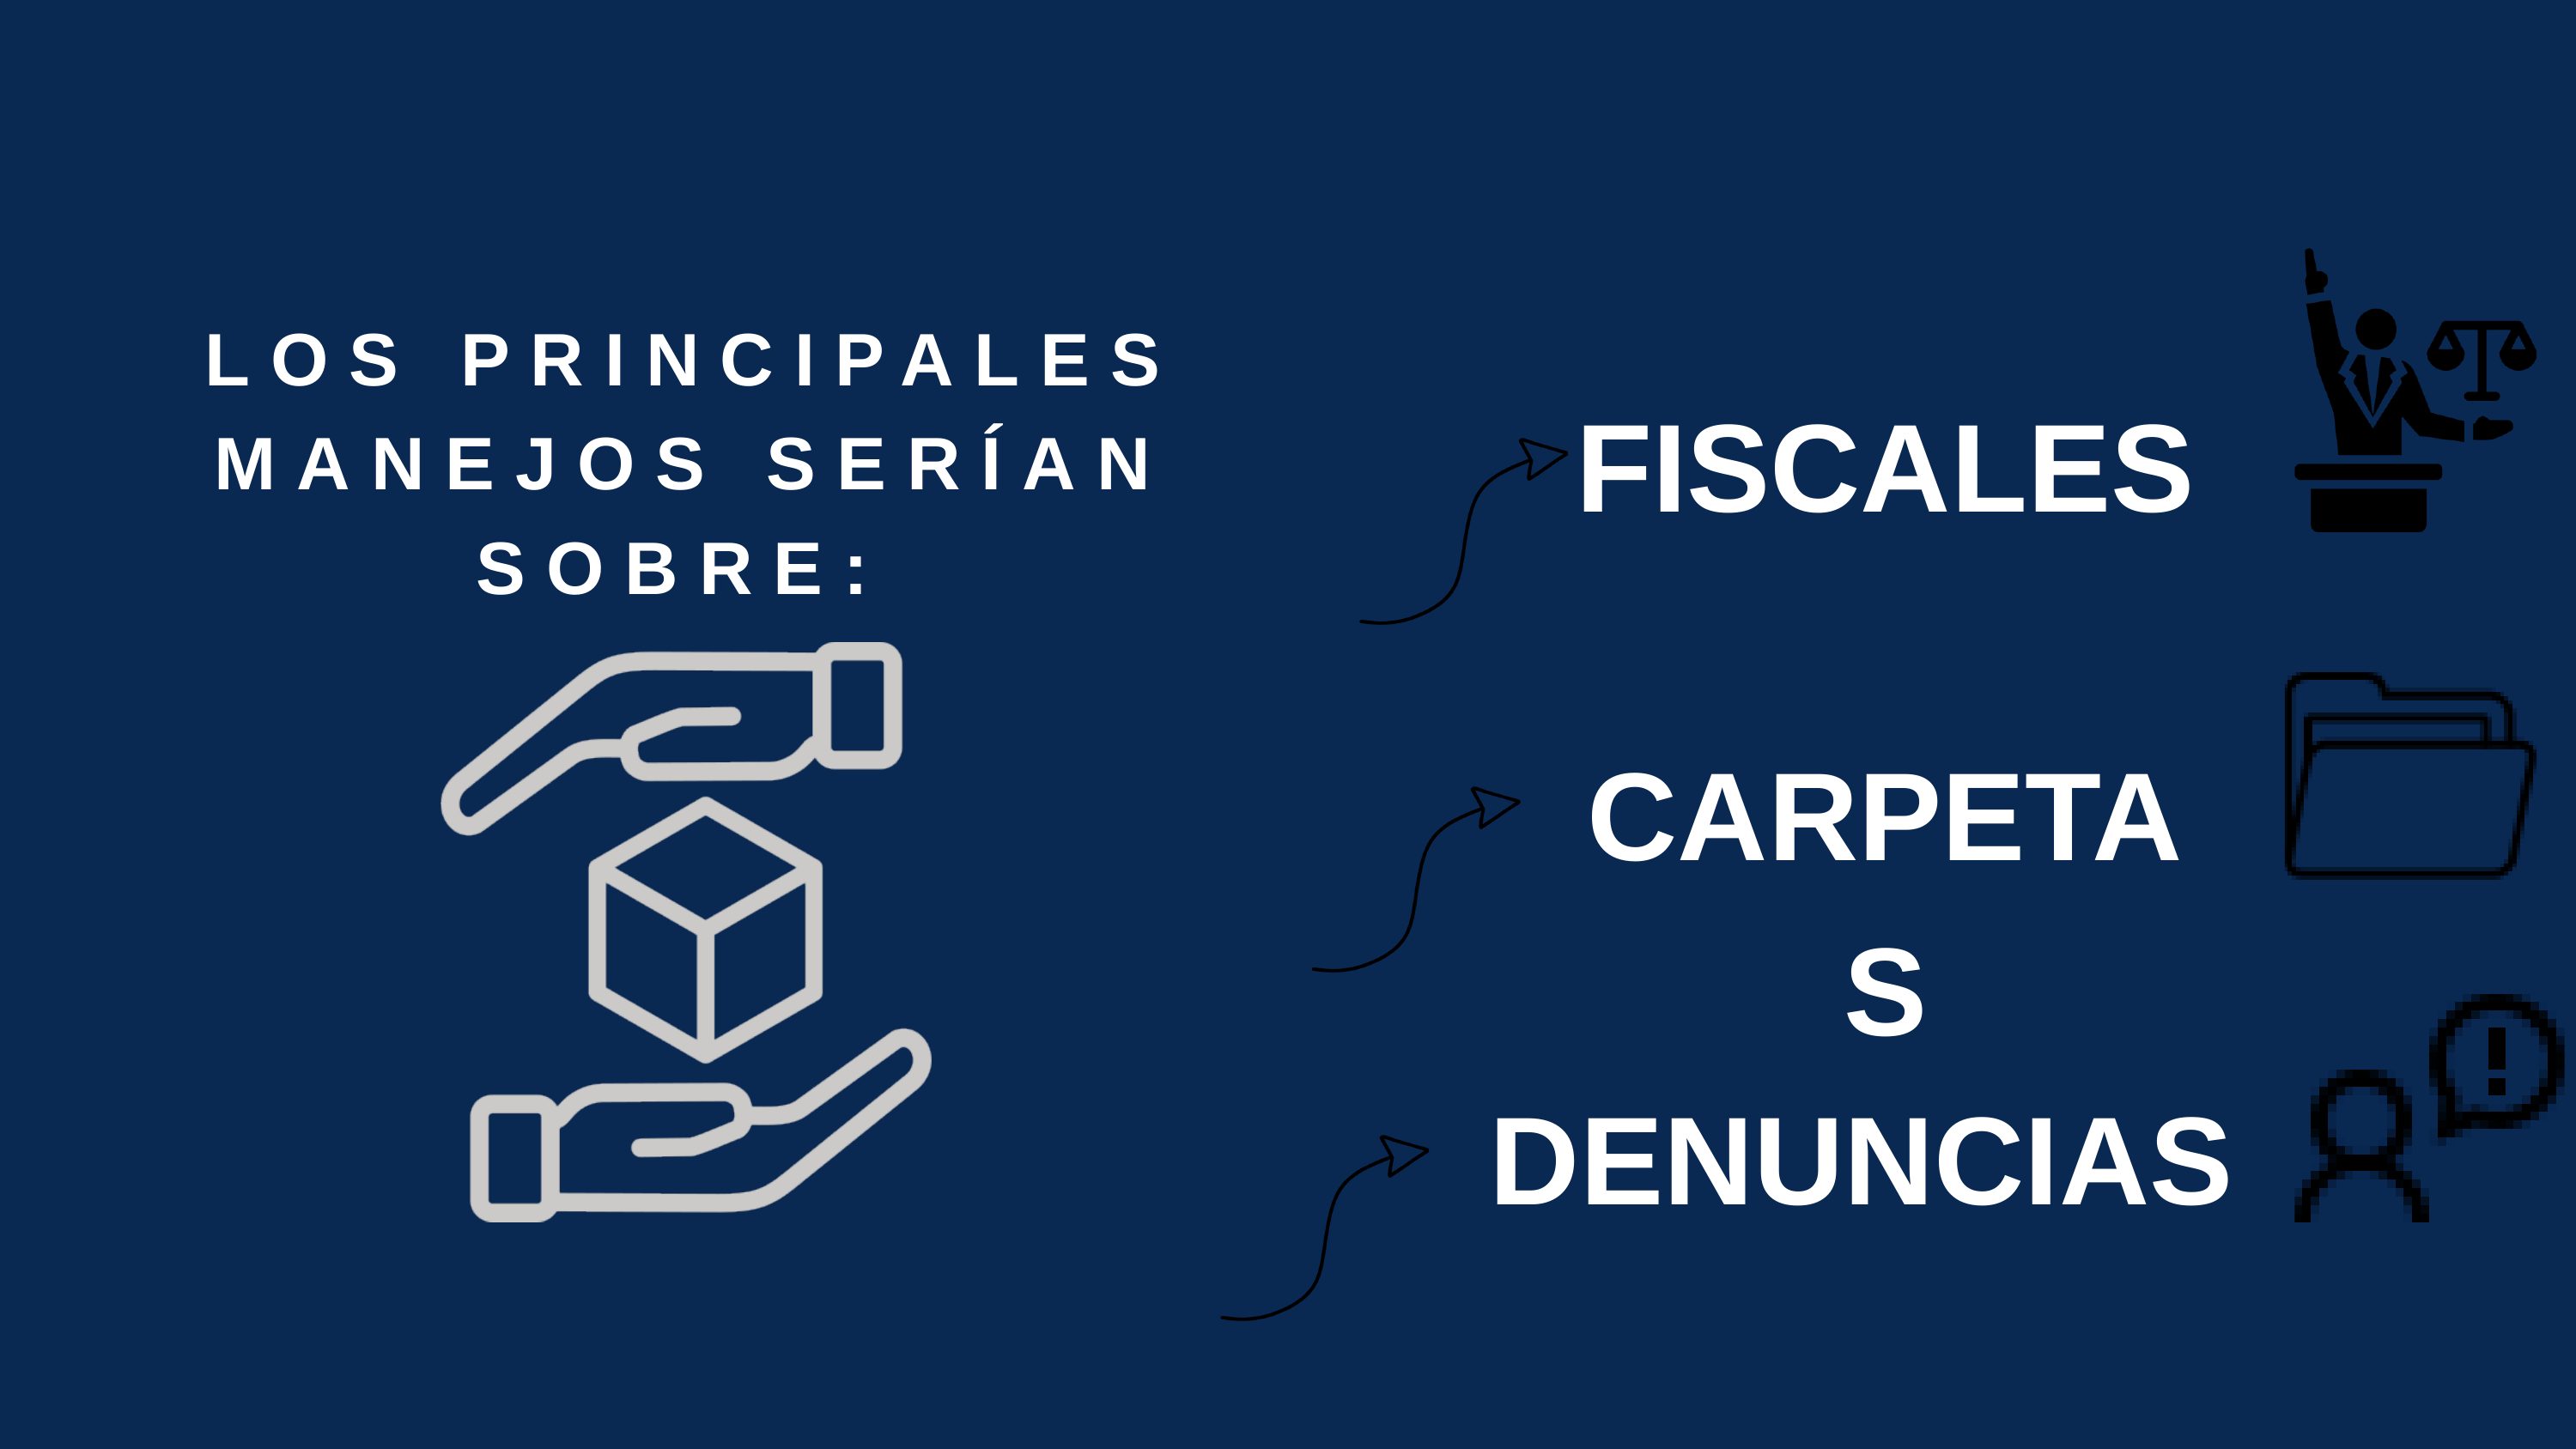

LOS PRINCIPALES MANEJOS SERÍAN SOBRE:
FISCALES

CARPETAS

DENUNCIAS